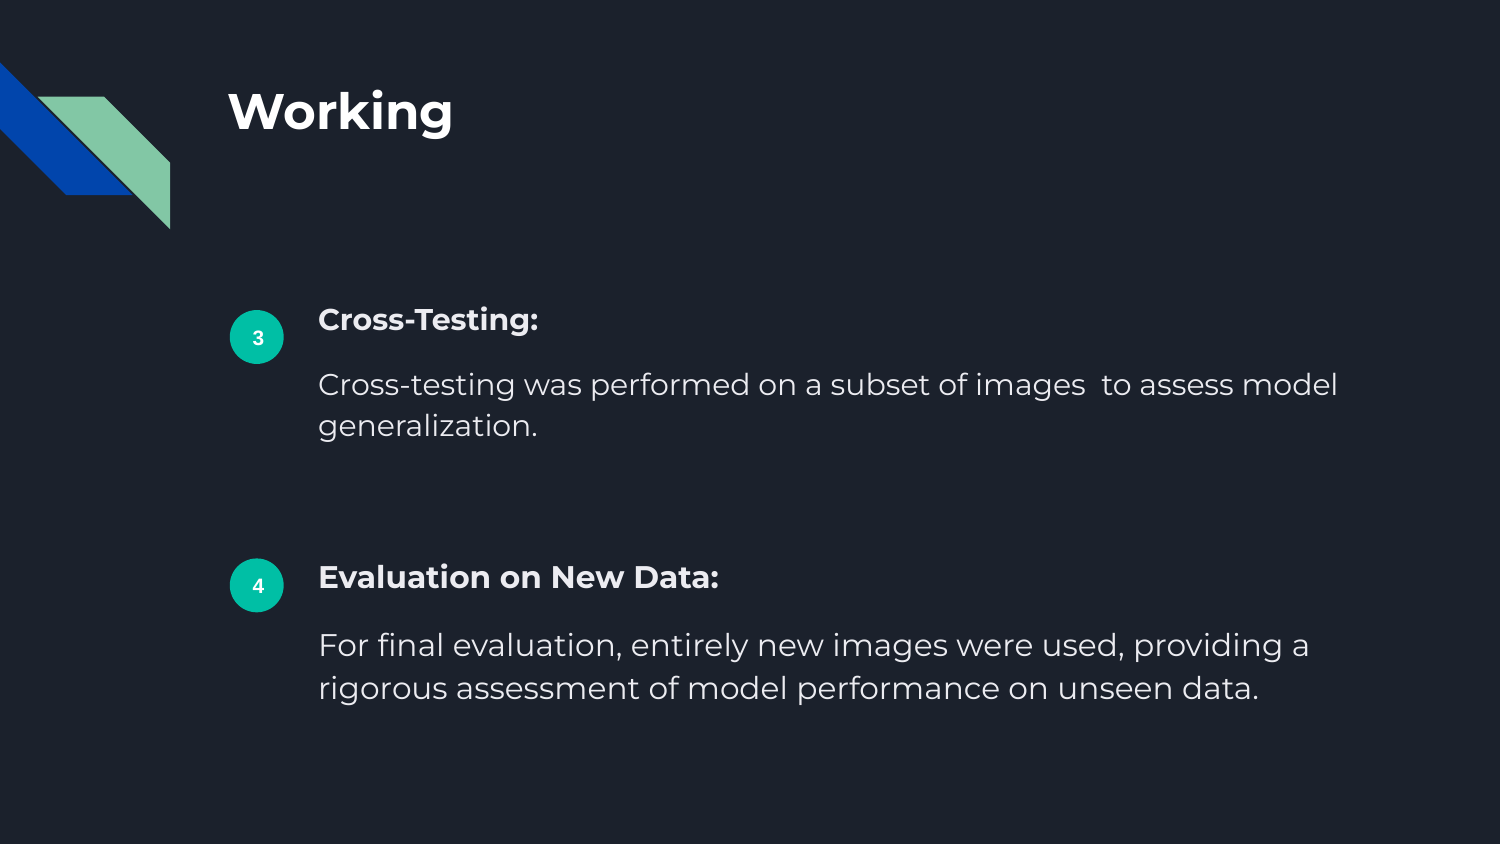

# Working
Cross-Testing:
Cross-testing was performed on a subset of images  to assess model generalization.
3
Evaluation on New Data:
For final evaluation, entirely new images were used, providing a rigorous assessment of model performance on unseen data.
4